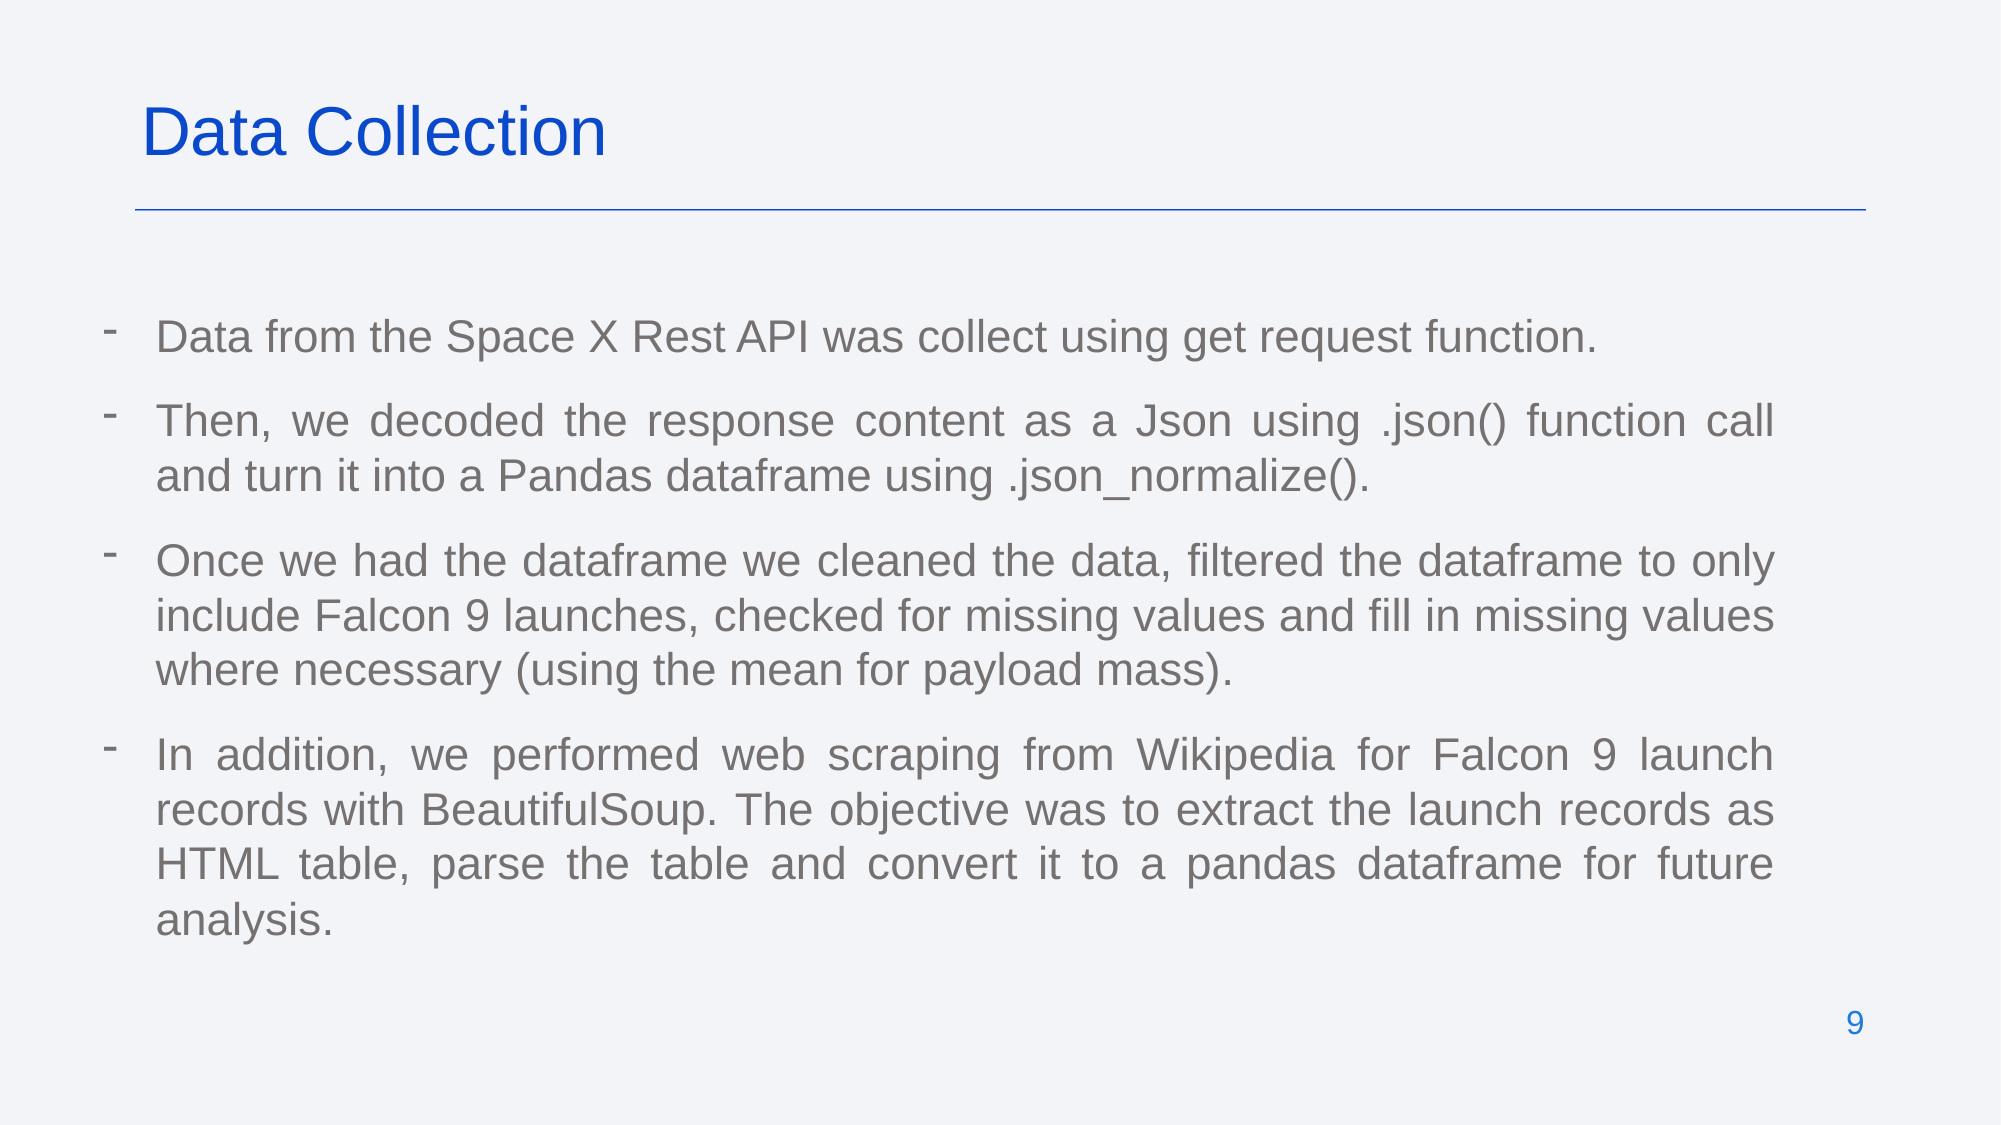

Data Collection
Data from the Space X Rest API was collect using get request function.
Then, we decoded the response content as a Json using .json() function call and turn it into a Pandas dataframe using .json_normalize().
Once we had the dataframe we cleaned the data, filtered the dataframe to only include Falcon 9 launches, checked for missing values and fill in missing values where necessary (using the mean for payload mass).
In addition, we performed web scraping from Wikipedia for Falcon 9 launch records with BeautifulSoup. The objective was to extract the launch records as HTML table, parse the table and convert it to a pandas dataframe for future analysis.

9